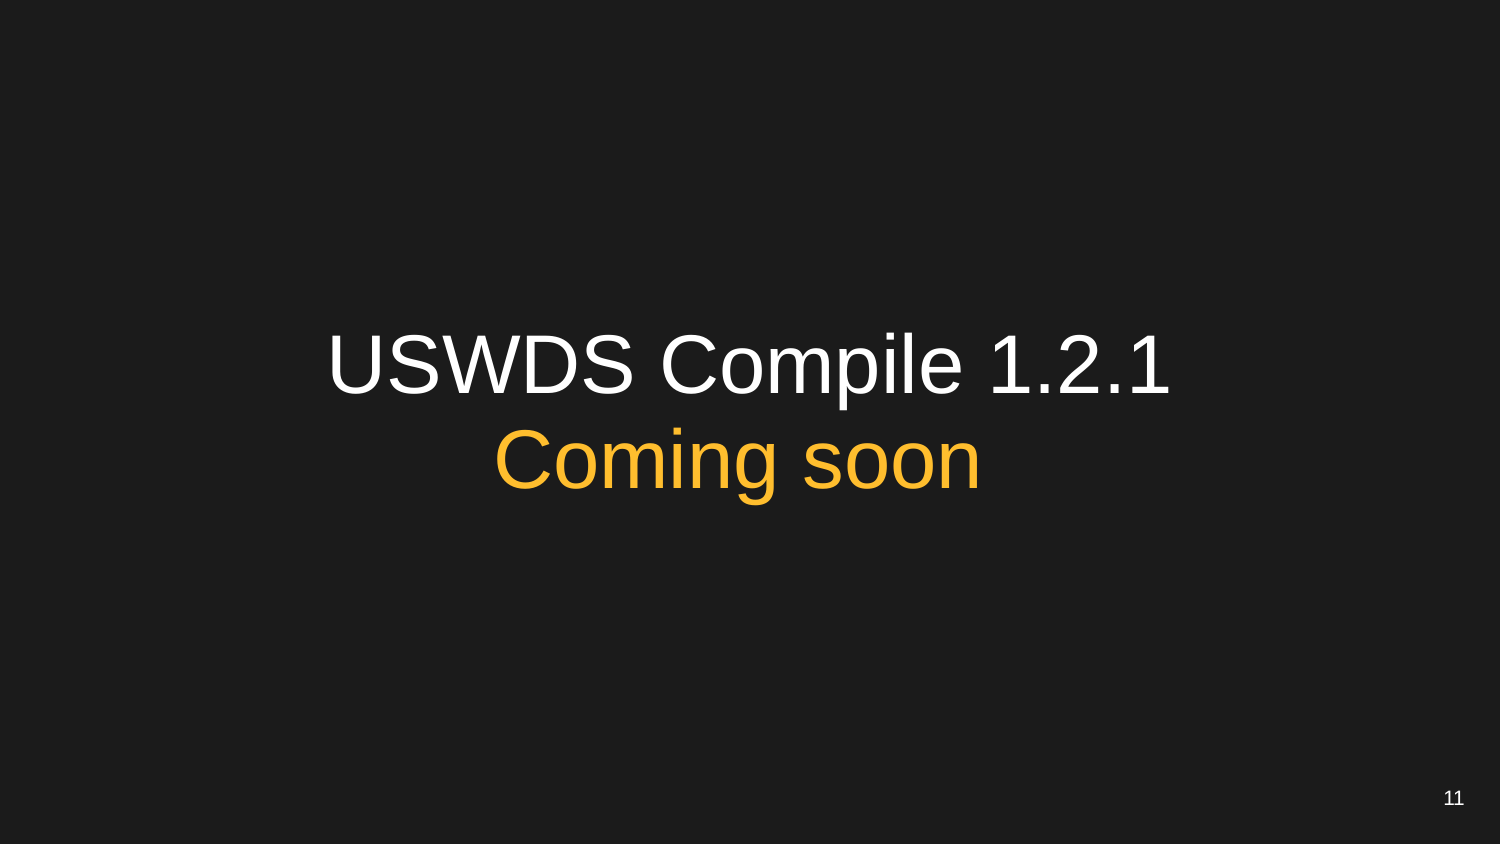

# USWDS Compile 1.2.1
Coming soon
11